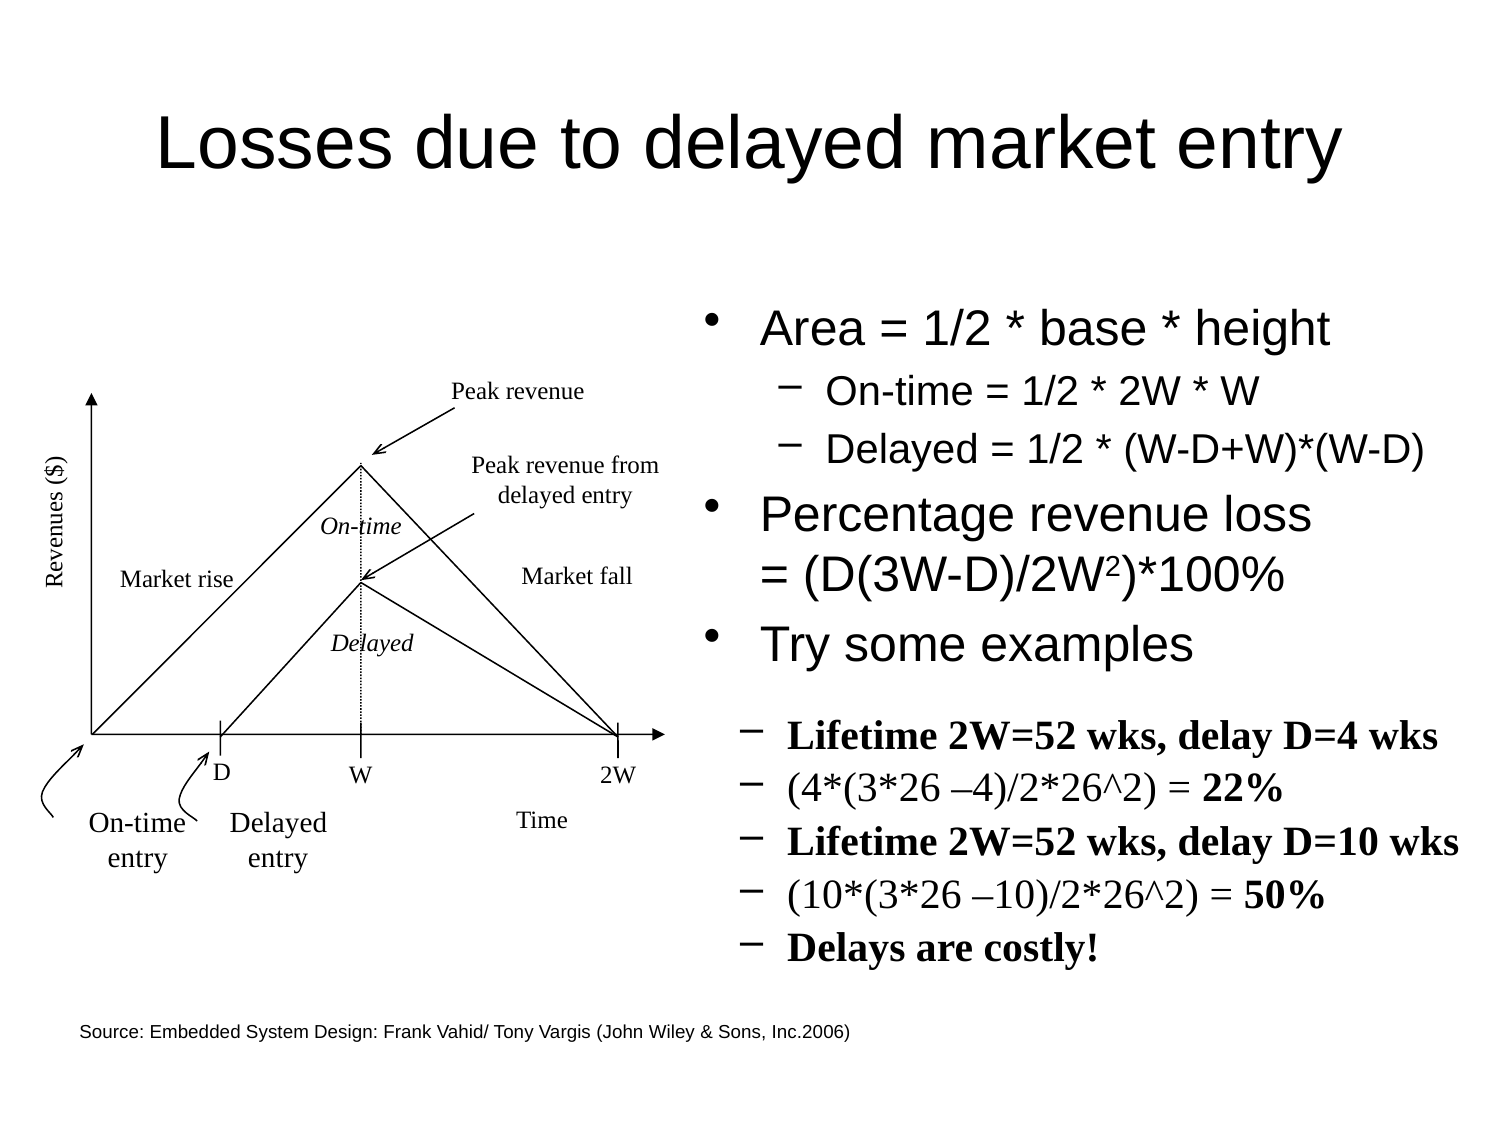

# Losses due to delayed market entry
Area = 1/2 * base * height
On-time = 1/2 * 2W * W
Delayed = 1/2 * (W-D+W)*(W-D)
Percentage revenue loss
= (D(3W-D)/2W2)*100%
Try some examples

Peak revenue

Peak revenue from delayed entry

Revenues ($)
On-time

Market fall
Market rise

Delayed

D
W
2W
On-time      Delayed
entry           entry
Time
Lifetime 2W=52 wks, delay D=4 wks
(4*(3*26 –4)/2*26^2) = 22%
Lifetime 2W=52 wks, delay D=10 wks
(10*(3*26 –10)/2*26^2) = 50%
Delays are costly!

Source: Embedded System Design: Frank Vahid/ Tony Vargis (John Wiley & Sons, Inc.2006)